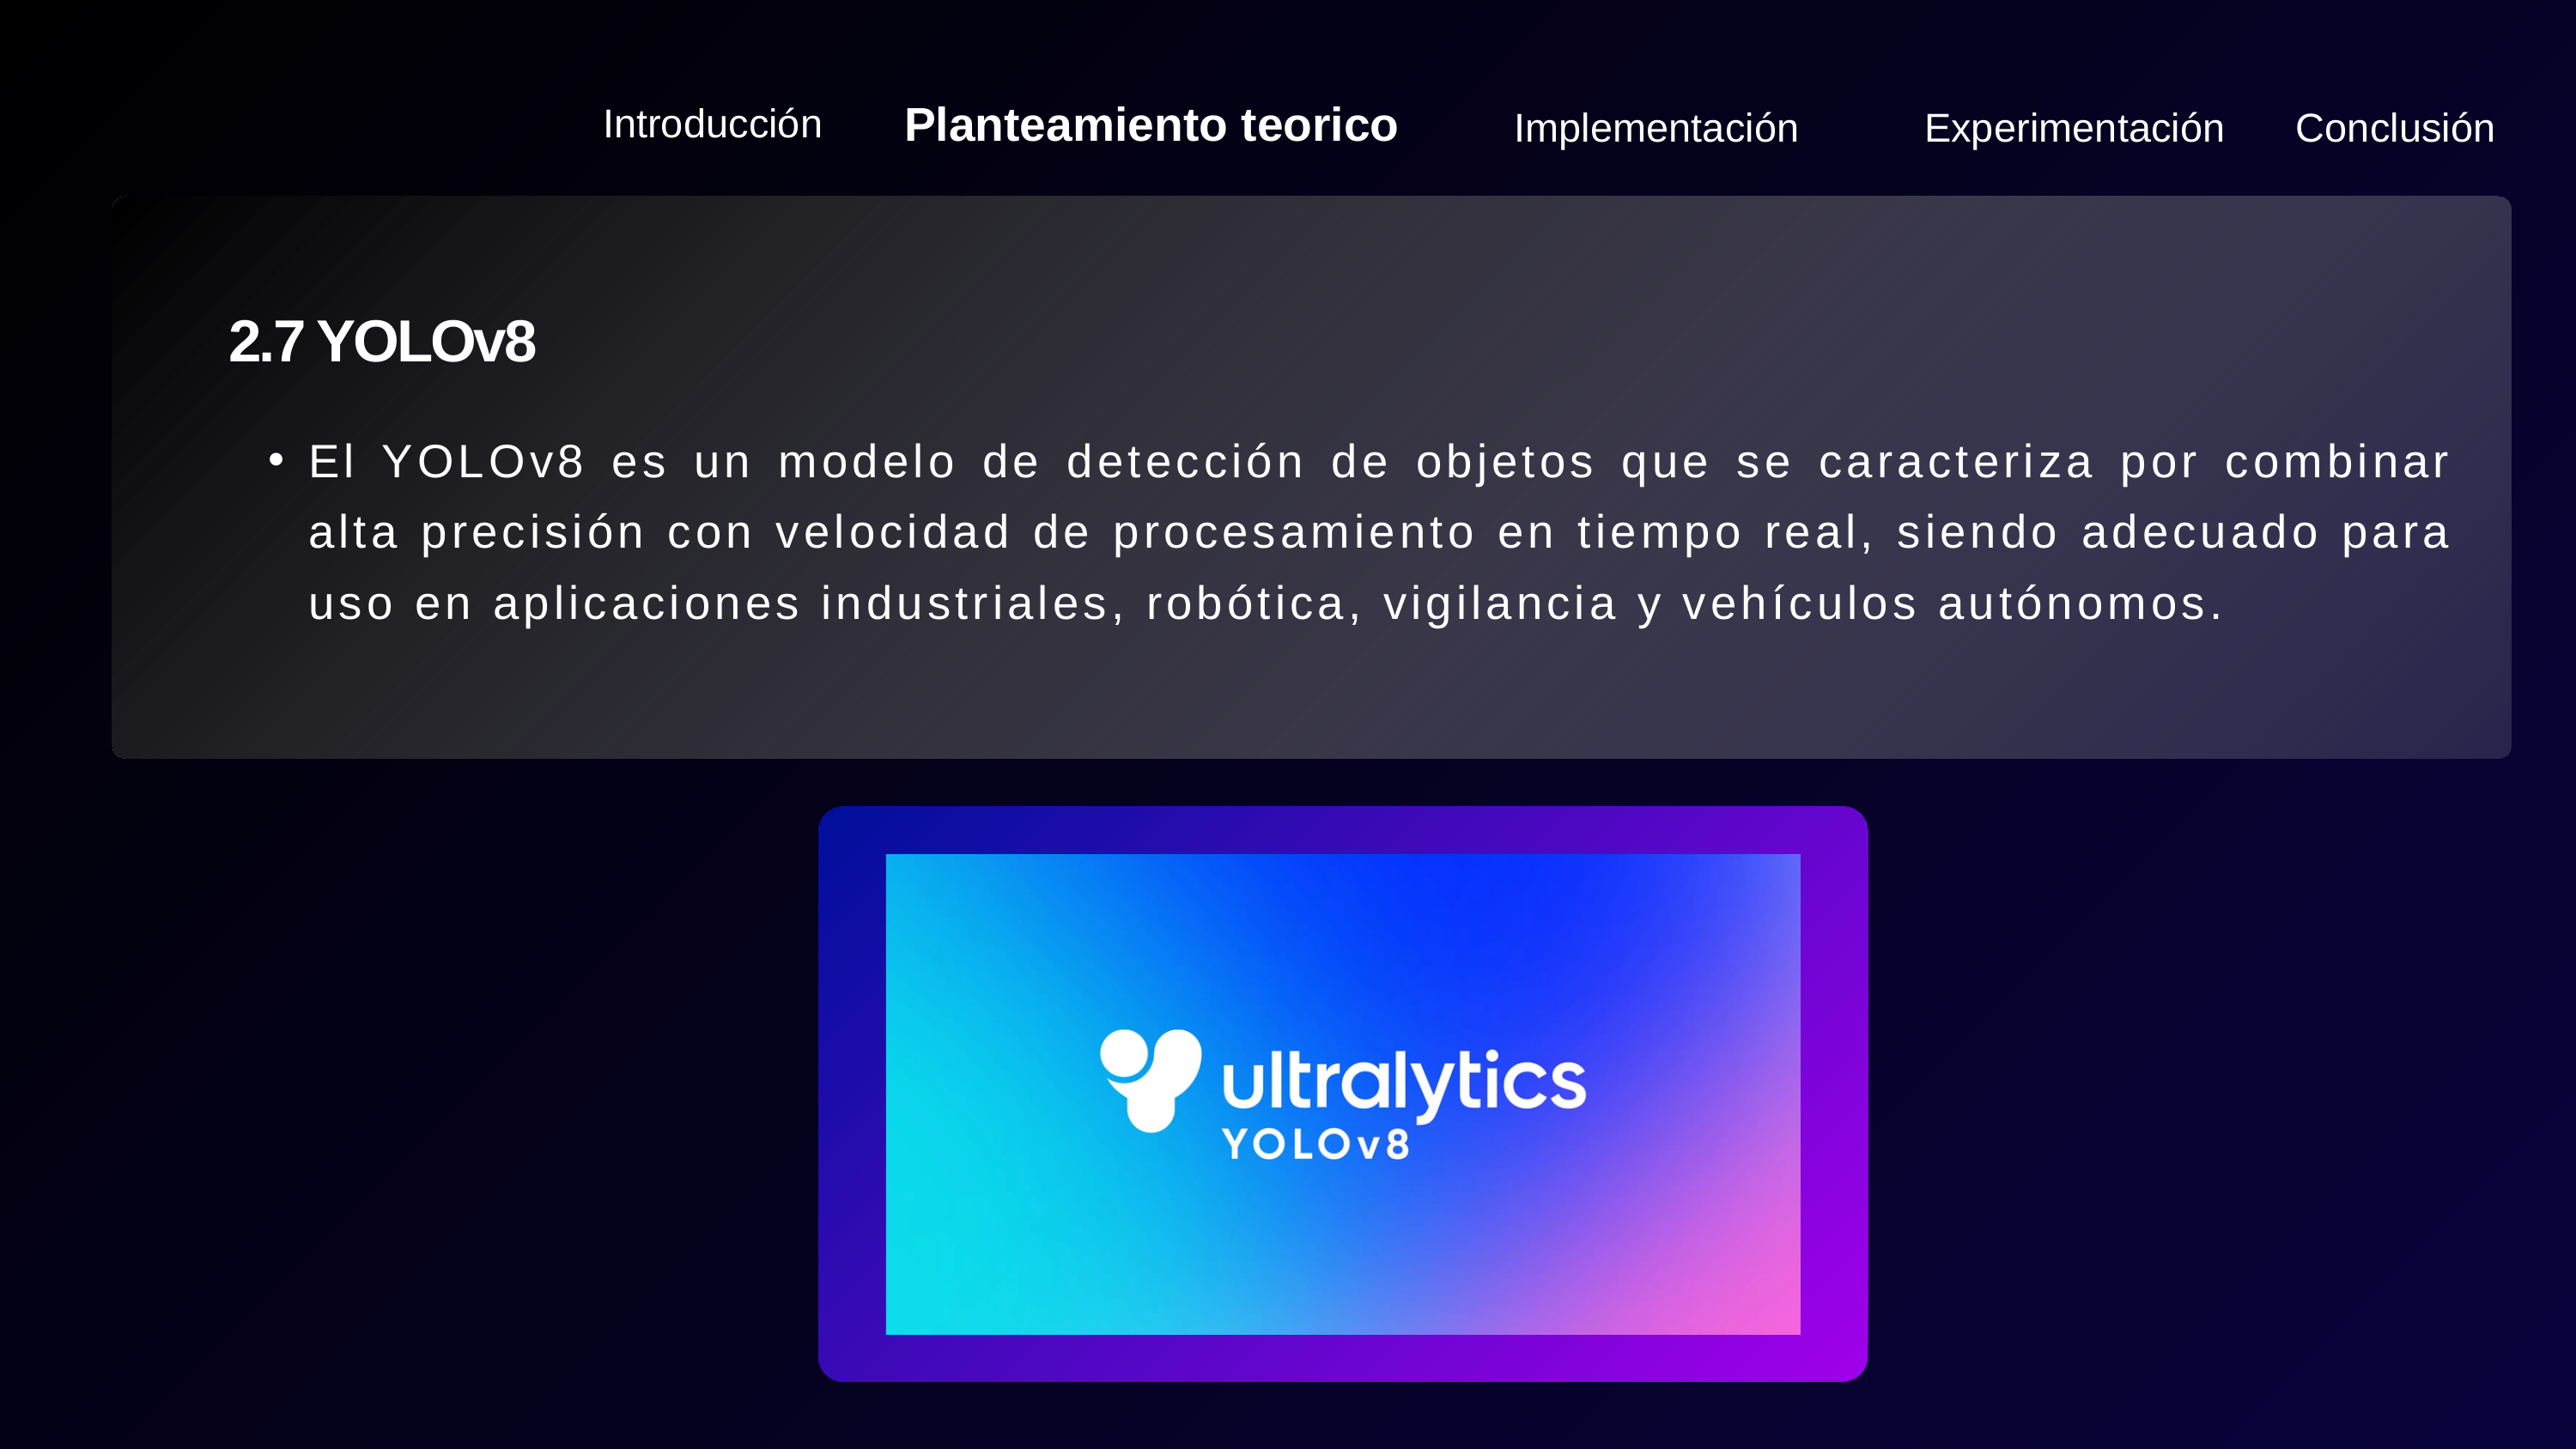

Planteamiento teorico
Introducción
Experimentación
Conclusión
Implementación

2.7 YOLOv8
El YOLOv8 es un modelo de detección de objetos que se caracteriza por combinar alta precisión con velocidad de procesamiento en tiempo real, siendo adecuado para uso en aplicaciones industriales, robótica, vigilancia y vehículos autónomos.